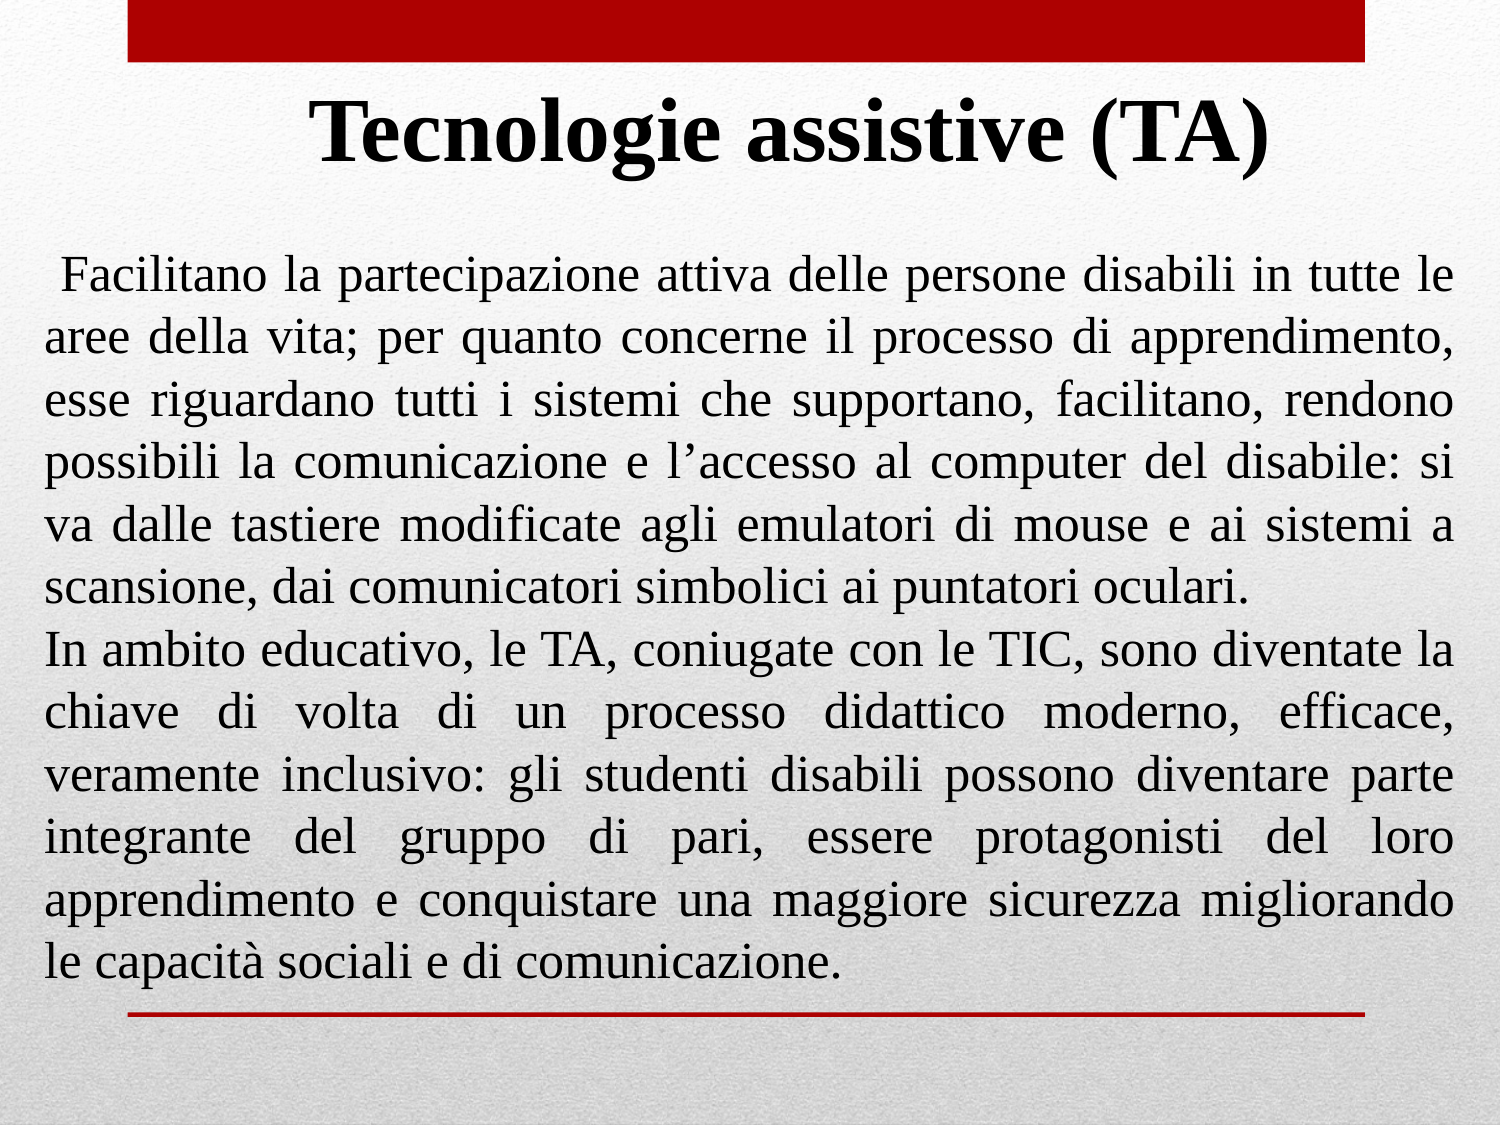

Tecnologie assistive (TA)
 Facilitano la partecipazione attiva delle persone disabili in tutte le aree della vita; per quanto concerne il processo di apprendimento, esse riguardano tutti i sistemi che supportano, facilitano, rendono possibili la comunicazione e l’accesso al computer del disabile: si va dalle tastiere modificate agli emulatori di mouse e ai sistemi a scansione, dai comunicatori simbolici ai puntatori oculari.
In ambito educativo, le TA, coniugate con le TIC, sono diventate la chiave di volta di un processo didattico moderno, efficace, veramente inclusivo: gli studenti disabili possono diventare parte integrante del gruppo di pari, essere protagonisti del loro apprendimento e conquistare una maggiore sicurezza migliorando le capacità sociali e di comunicazione.